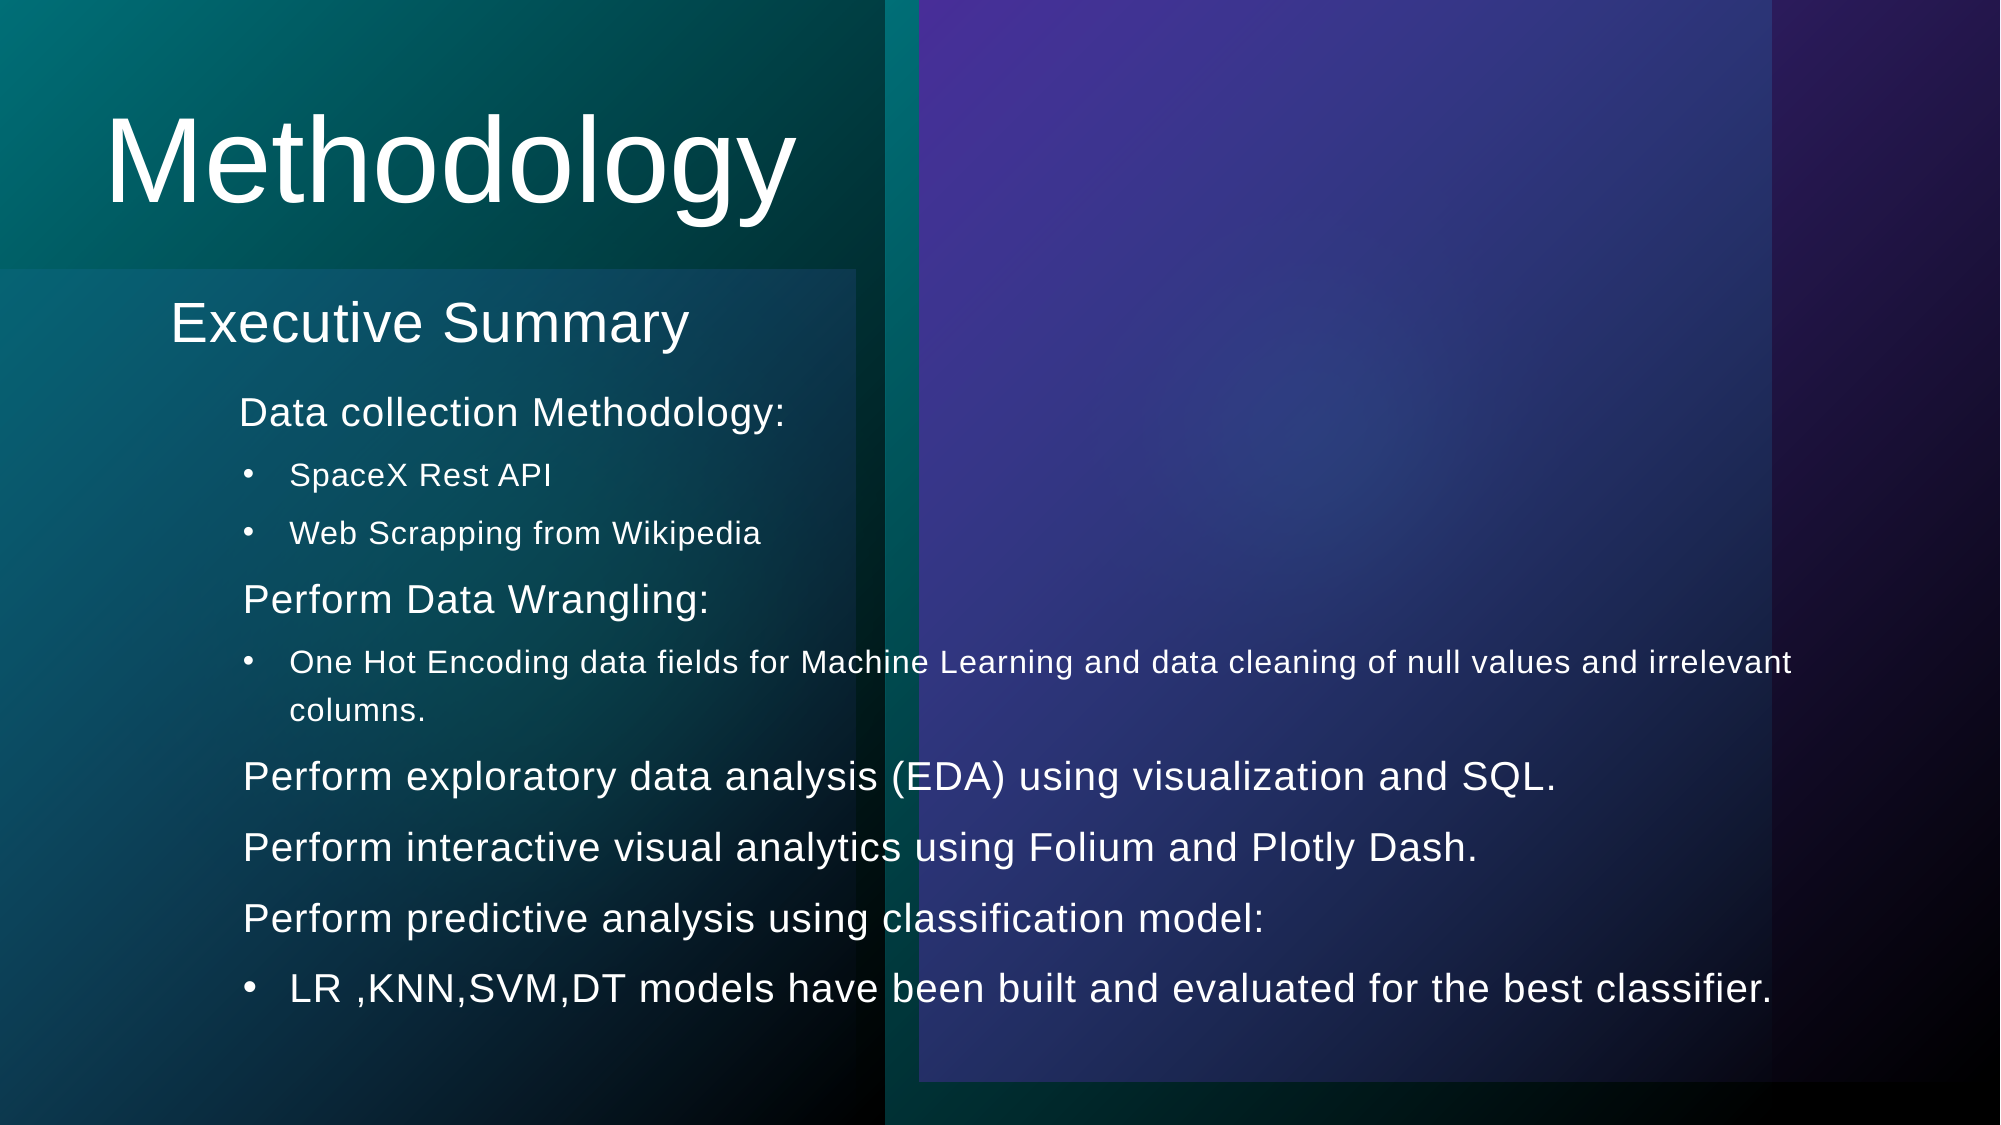

# Methodology
    Executive Summary
           Data collection Methodology:
SpaceX Rest API
Web Scrapping from Wikipedia
Perform Data Wrangling:
One Hot Encoding data fields for Machine Learning and data cleaning of null values and irrelevant columns.
Perform exploratory data analysis (EDA) using visualization and SQL.
Perform interactive visual analytics using Folium and Plotly Dash.
Perform predictive analysis using classification model:
LR ,KNN,SVM,DT models have been built and evaluated for the best classifier.